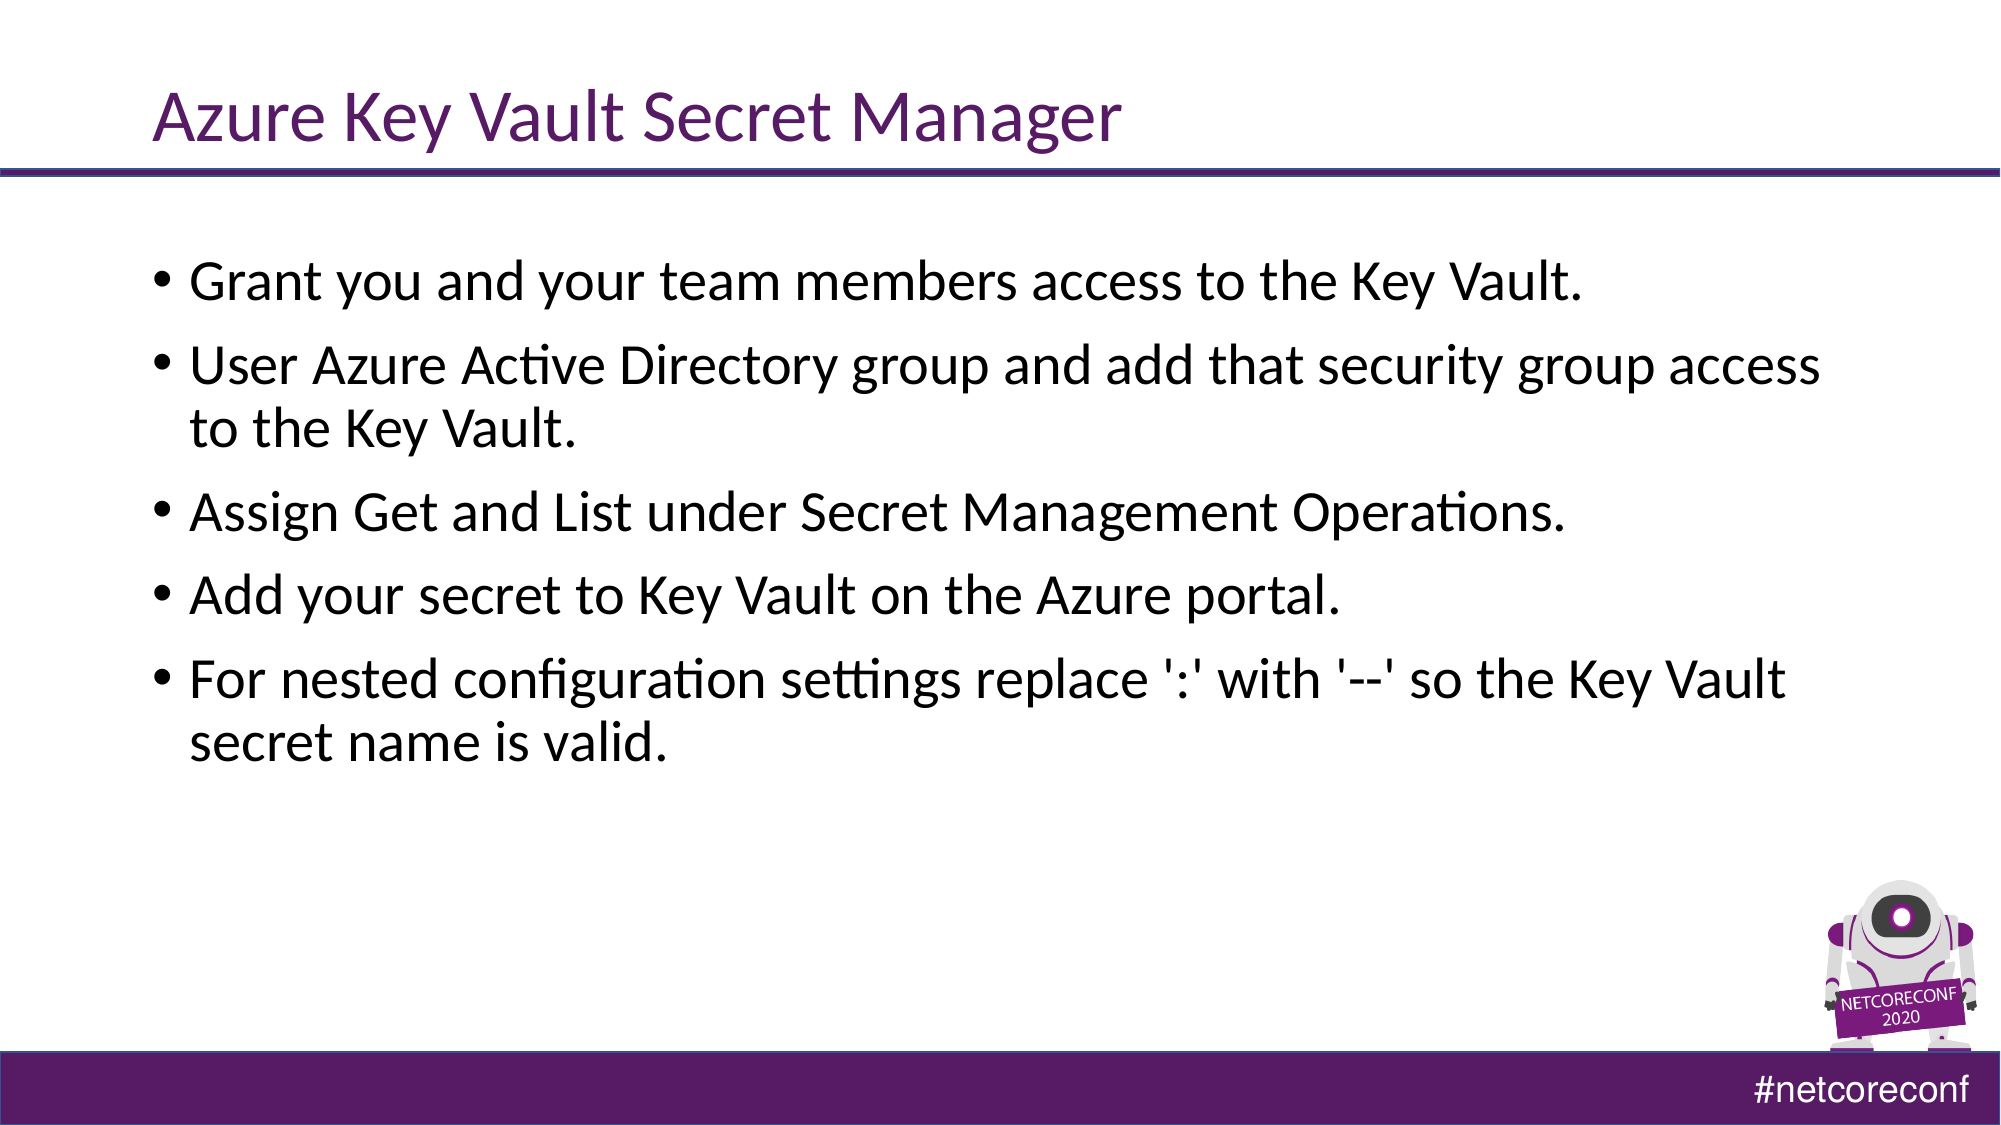

# Azure Key Vault Secret Manager
Grant you and your team members access to the Key Vault.
User Azure Active Directory group and add that security group access to the Key Vault.
Assign Get and List under Secret Management Operations.
Add your secret to Key Vault on the Azure portal.
For nested configuration settings replace ':' with '--' so the Key Vault secret name is valid.